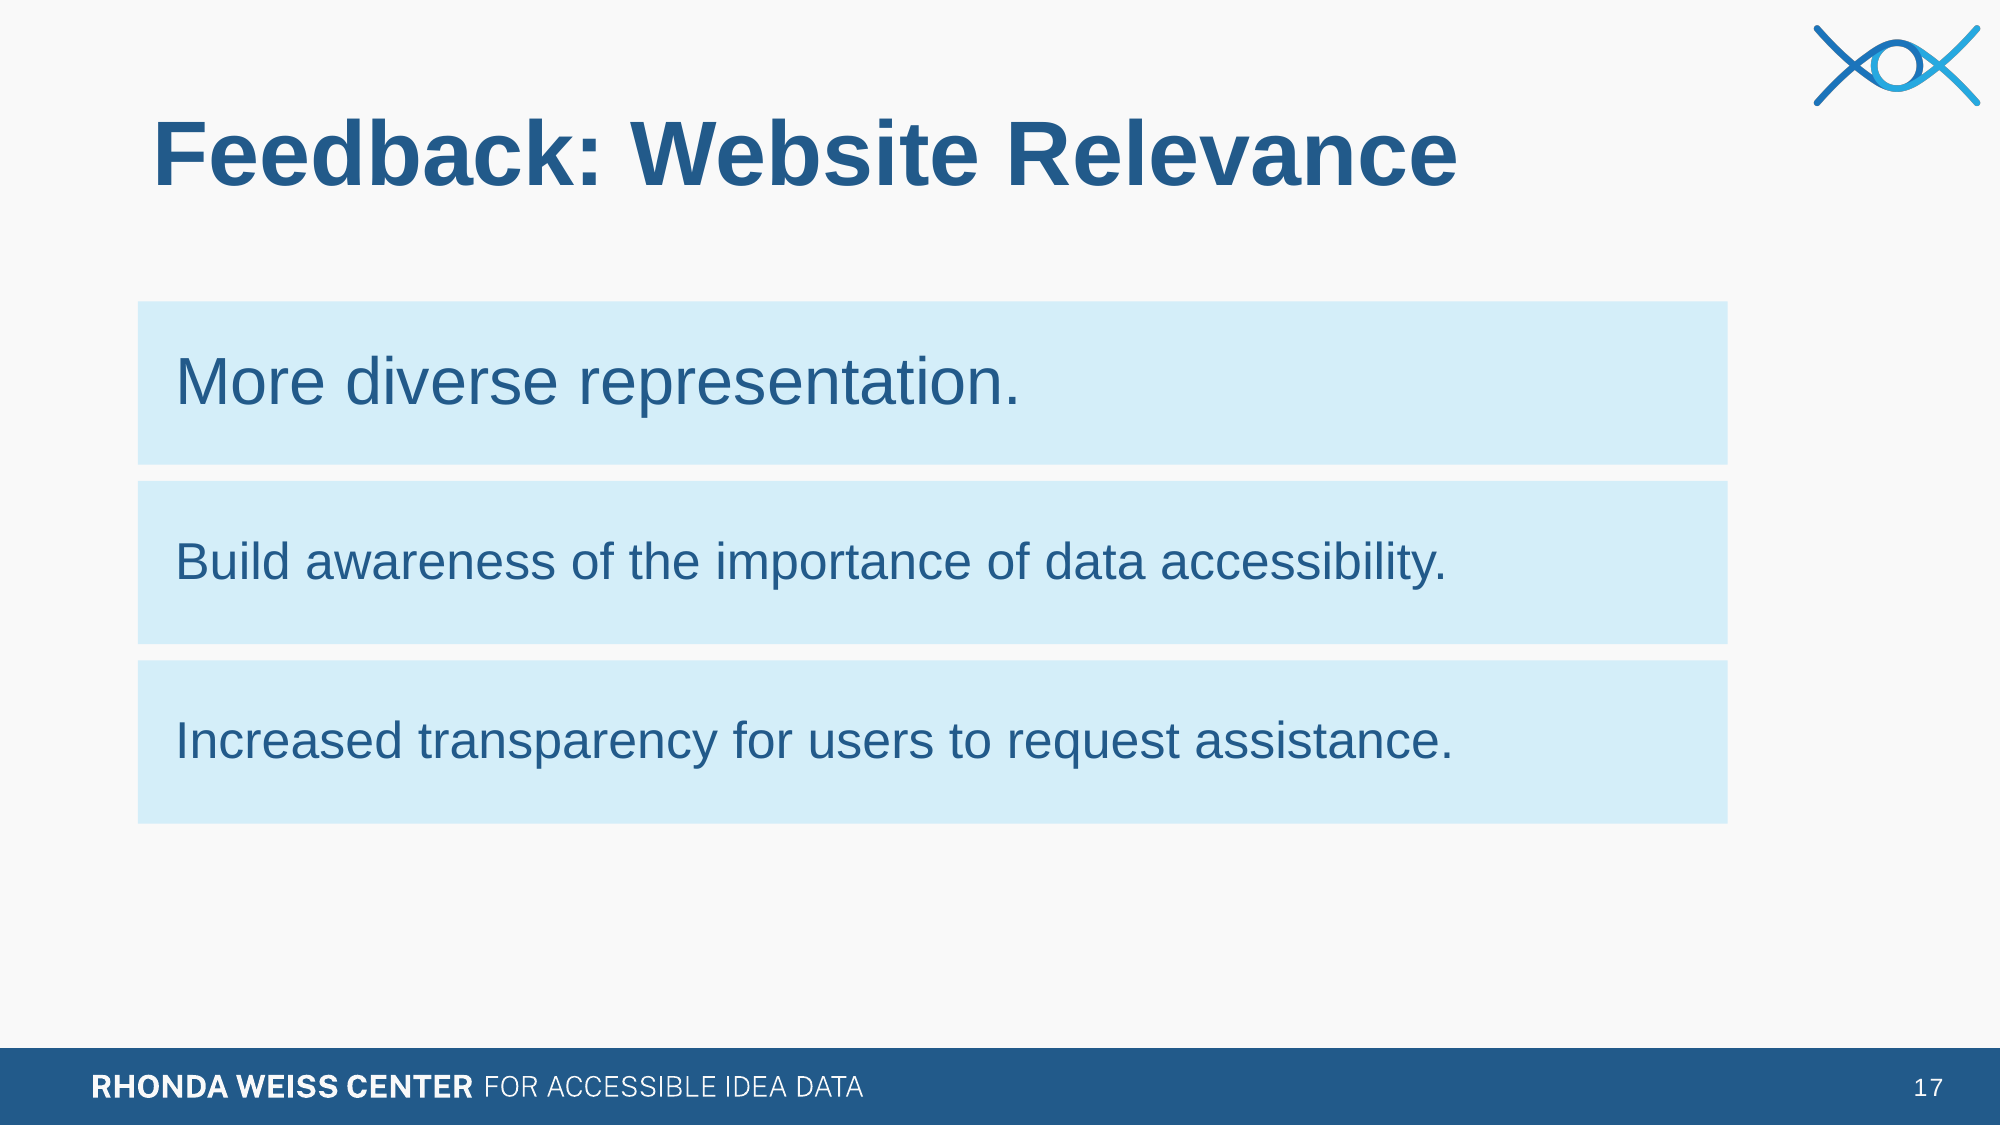

# Feedback: Website Relevance
More diverse representation.
Build awareness of the importance of data accessibility.
Increased transparency for users to request assistance.